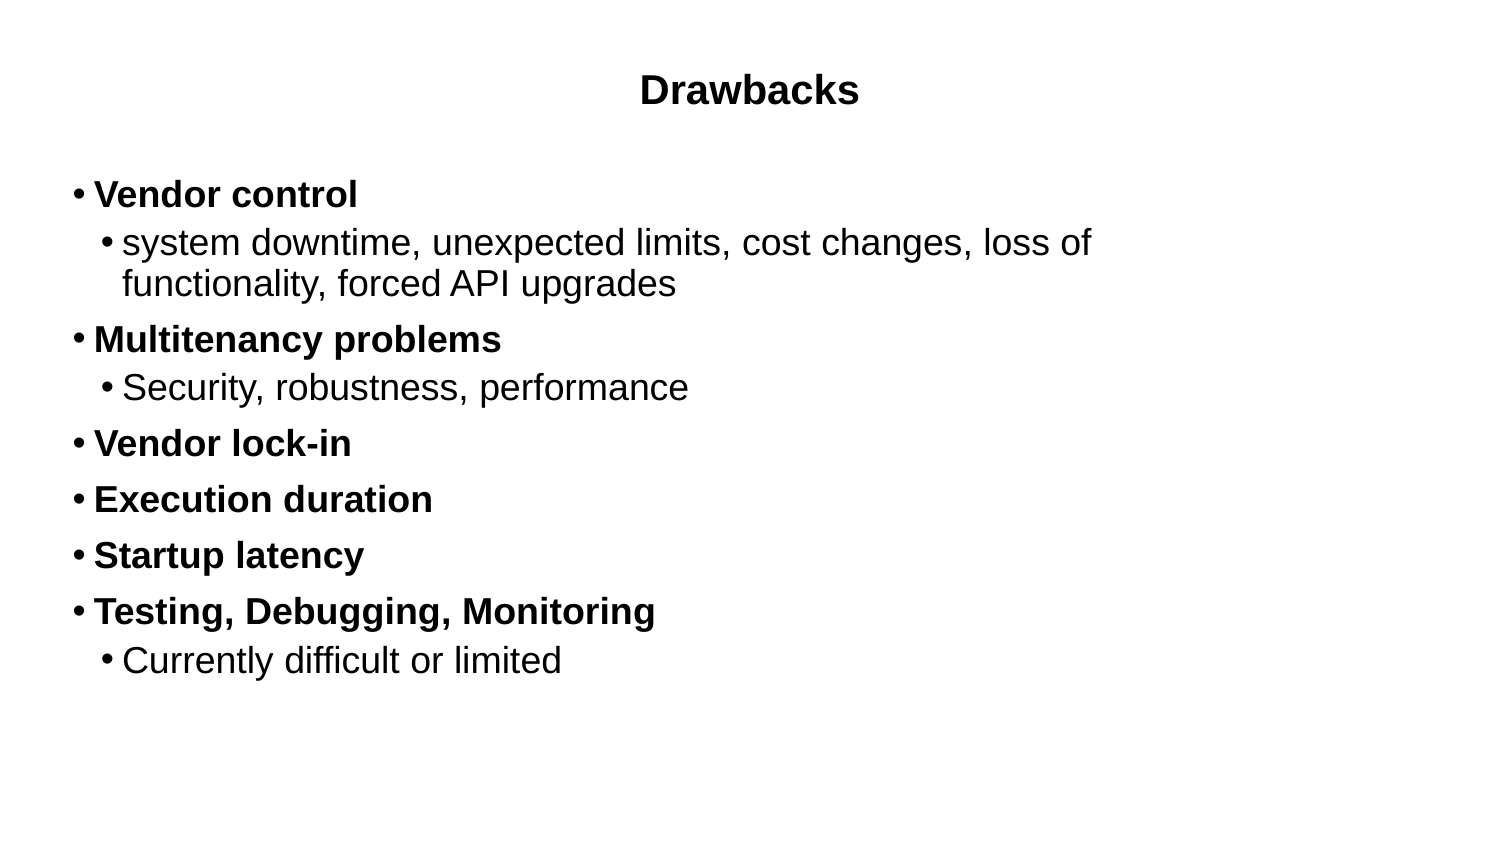

# Drawbacks
Vendor control
system downtime, unexpected limits, cost changes, loss of functionality, forced API upgrades
Multitenancy problems
Security, robustness, performance
Vendor lock-in
Execution duration
Startup latency
Testing, Debugging, Monitoring
Currently difficult or limited
39